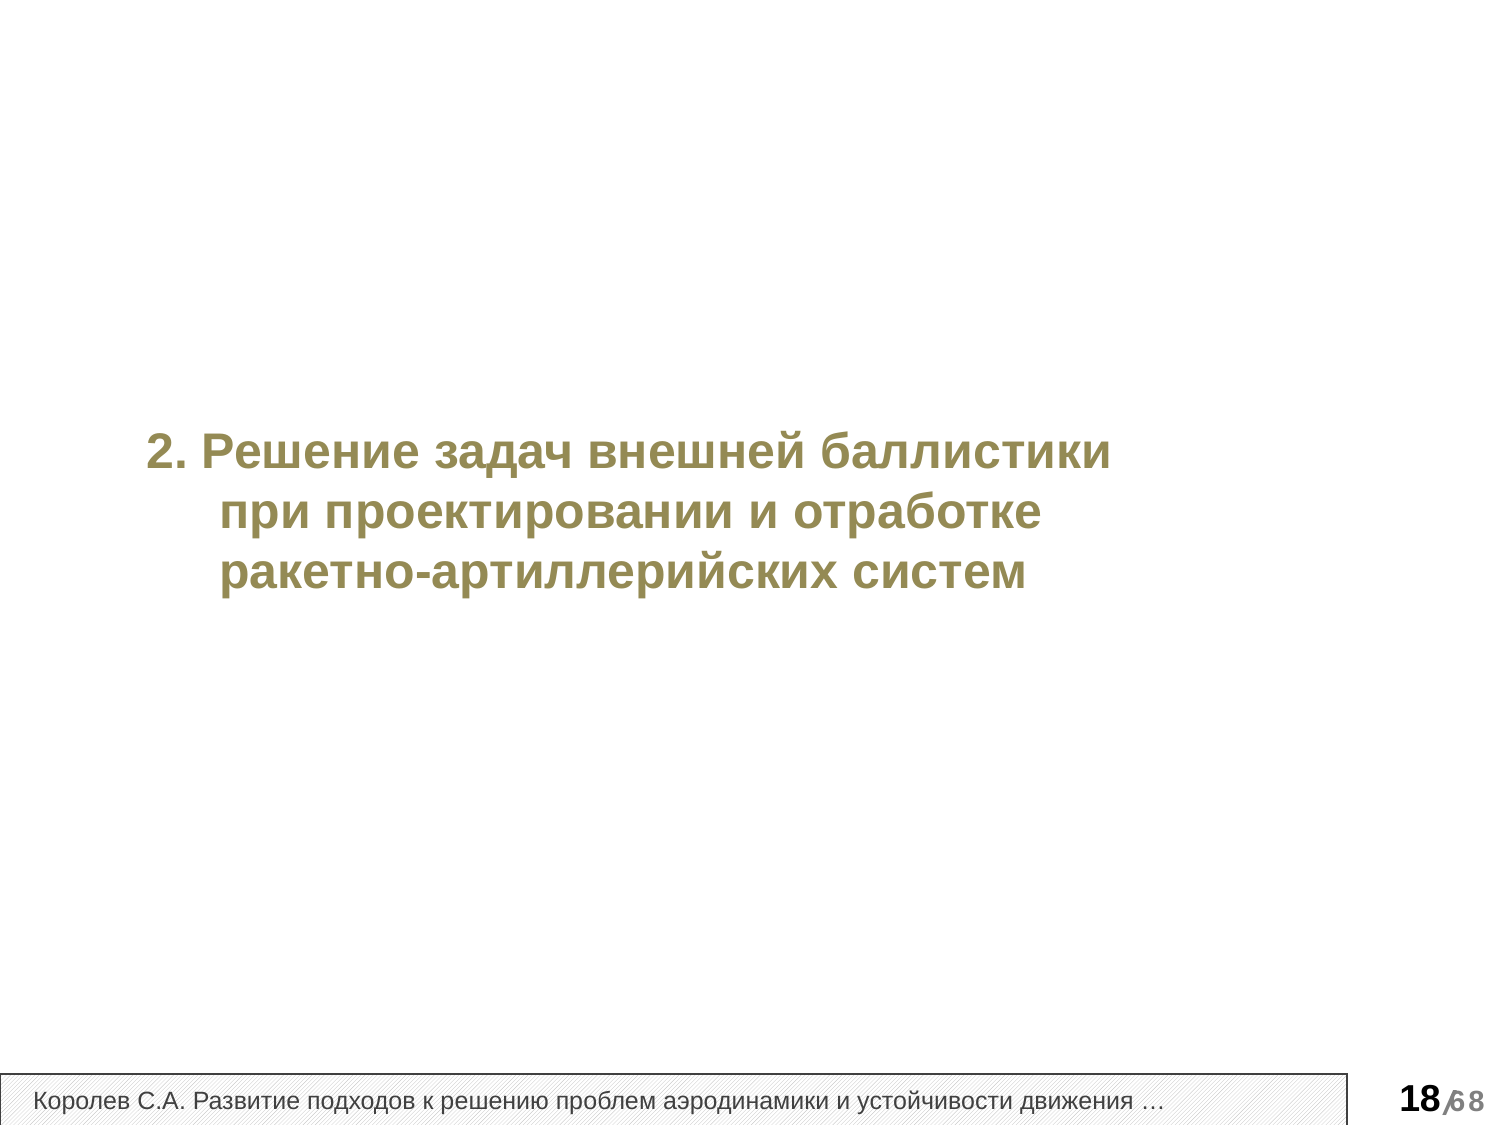

2. Решение задач внешней баллистики
при проектировании и отработке
ракетно-артиллерийских систем
Королев С.А. Развитие подходов к решению проблем аэродинамики и устойчивости движения …
18/68